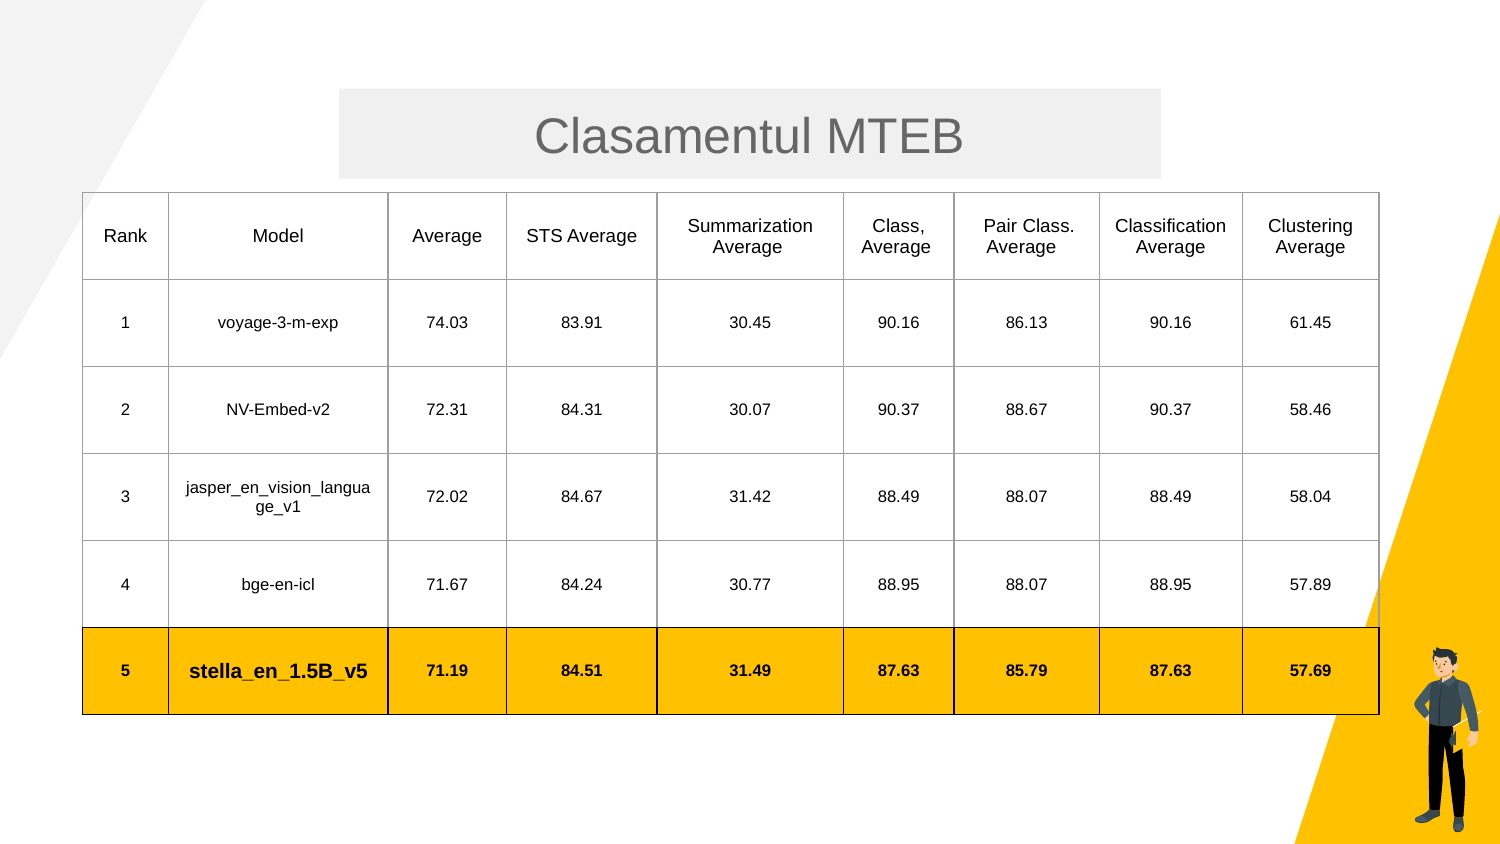

Clasamentul MTEB
| Rank | Model | Average | STS Average | Summarization Average | Class, Average | Pair Class. Average | Classification Average | Clustering Average |
| --- | --- | --- | --- | --- | --- | --- | --- | --- |
| 1 | voyage-3-m-exp | 74.03 | 83.91 | 30.45 | 90.16 | 86.13 | 90.16 | 61.45 |
| 2 | NV-Embed-v2 | 72.31 | 84.31 | 30.07 | 90.37 | 88.67 | 90.37 | 58.46 |
| 3 | jasper\_en\_vision\_language\_v1 | 72.02 | 84.67 | 31.42 | 88.49 | 88.07 | 88.49 | 58.04 |
| 4 | bge-en-icl | 71.67 | 84.24 | 30.77 | 88.95 | 88.07 | 88.95 | 57.89 |
| 5 | stella\_en\_1.5B\_v5 | 71.19 | 84.51 | 31.49 | 87.63 | 85.79 | 87.63 | 57.69 |